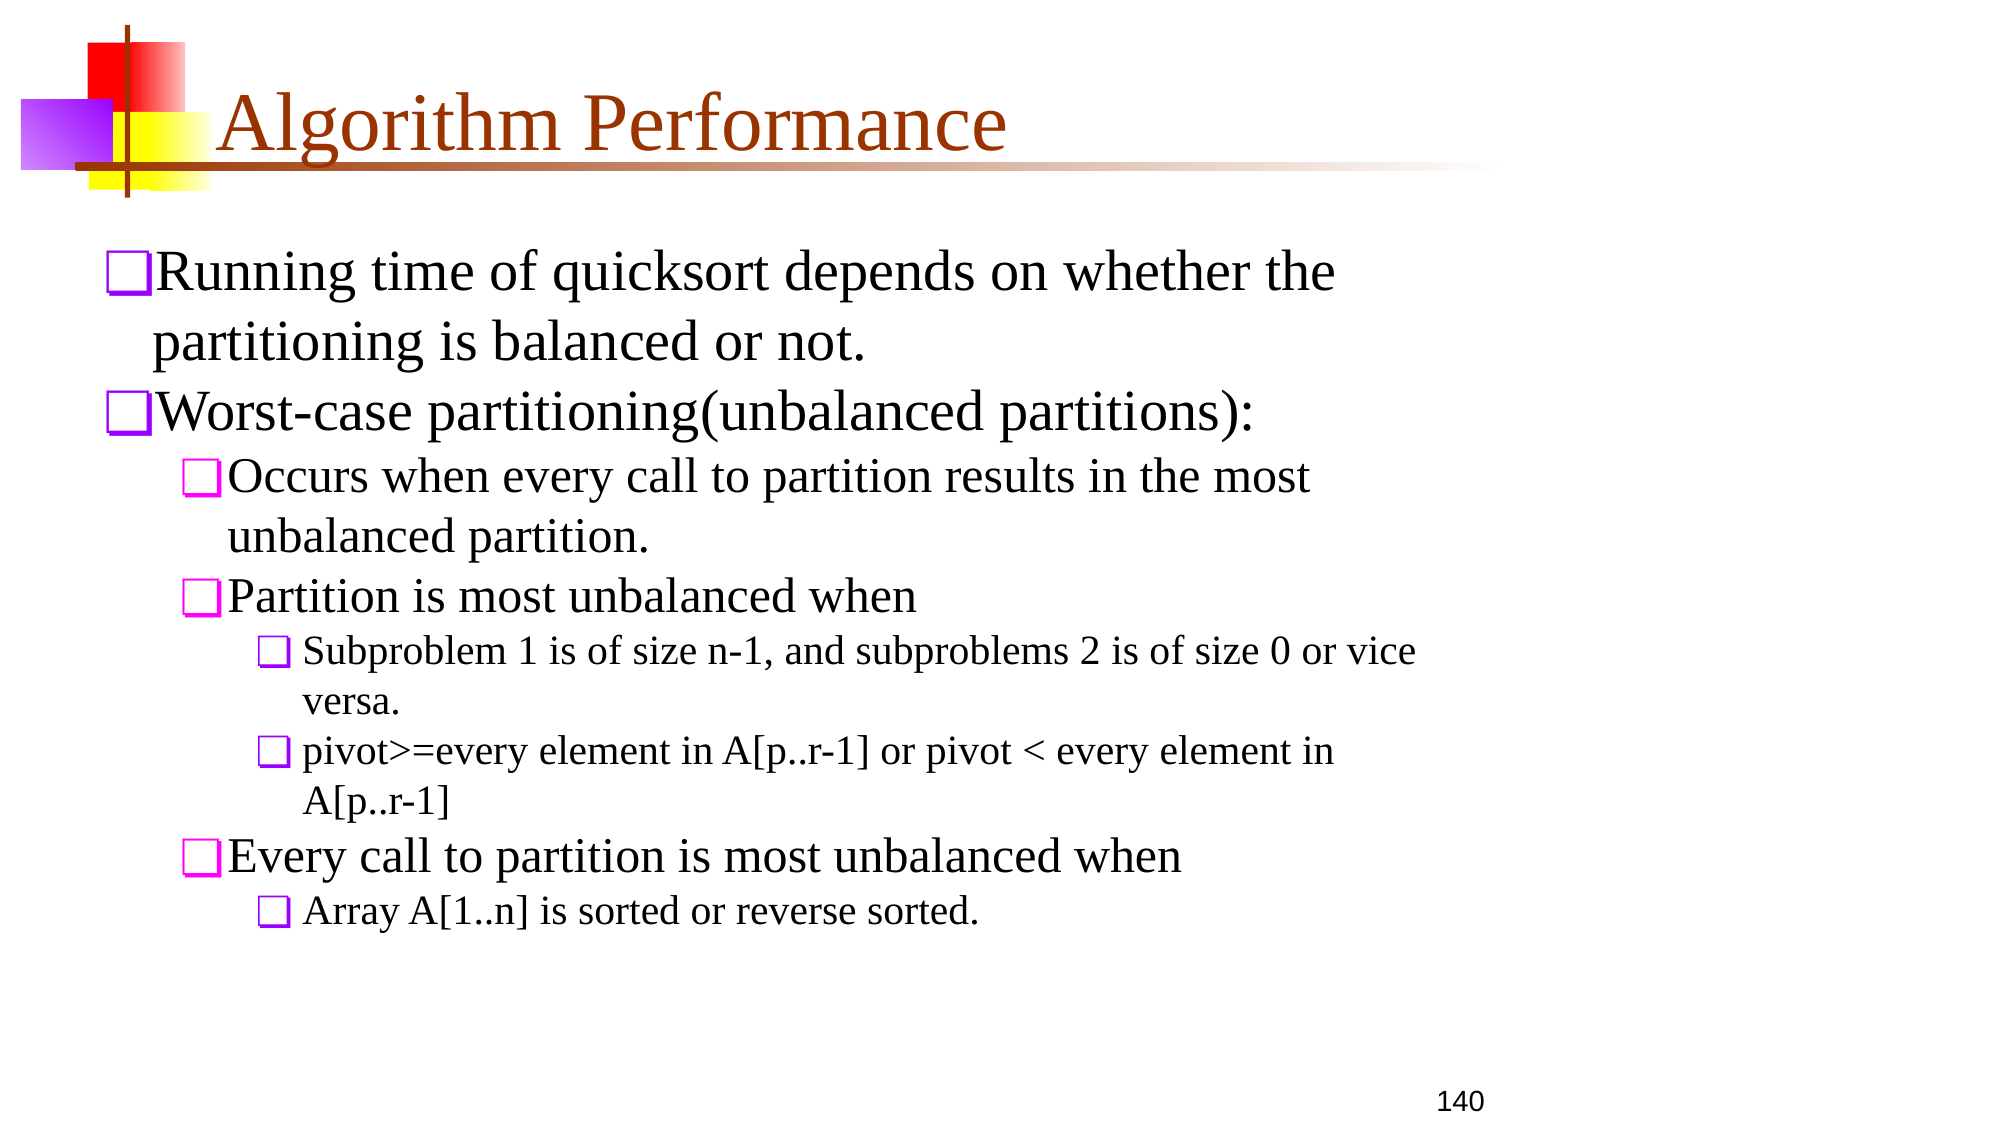

# Algorithm Performance
Running time of quicksort depends on whether the partitioning is balanced or not.
Worst-case partitioning(unbalanced partitions):
Occurs when every call to partition results in the most unbalanced partition.
Partition is most unbalanced when
Subproblem 1 is of size n-1, and subproblems 2 is of size 0 or vice versa.
pivot>=every element in A[p..r-1] or pivot < every element in A[p..r-1]
Every call to partition is most unbalanced when
Array A[1..n] is sorted or reverse sorted.
140